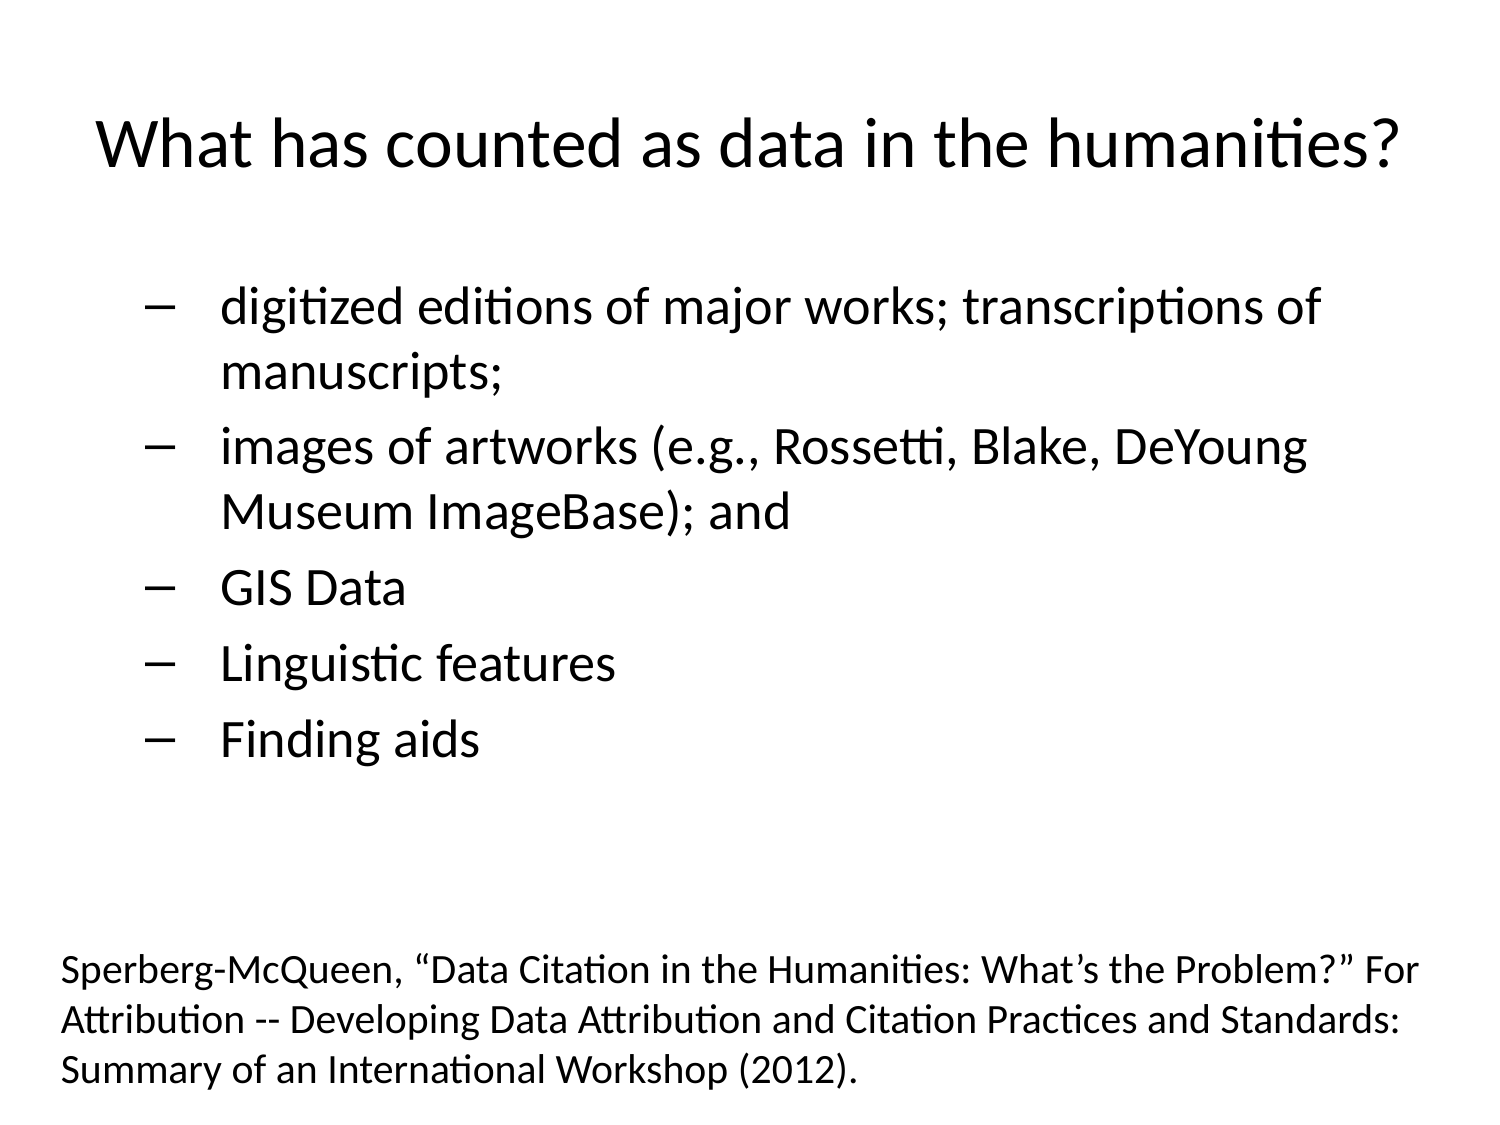

# What has counted as data in the humanities?
digitized editions of major works; transcriptions of manuscripts;
images of artworks (e.g., Rossetti, Blake, DeYoung Museum ImageBase); and
GIS Data
Linguistic features
Finding aids
Sperberg-McQueen, “Data Citation in the Humanities: What’s the Problem?” For Attribution -- Developing Data Attribution and Citation Practices and Standards: Summary of an International Workshop (2012).